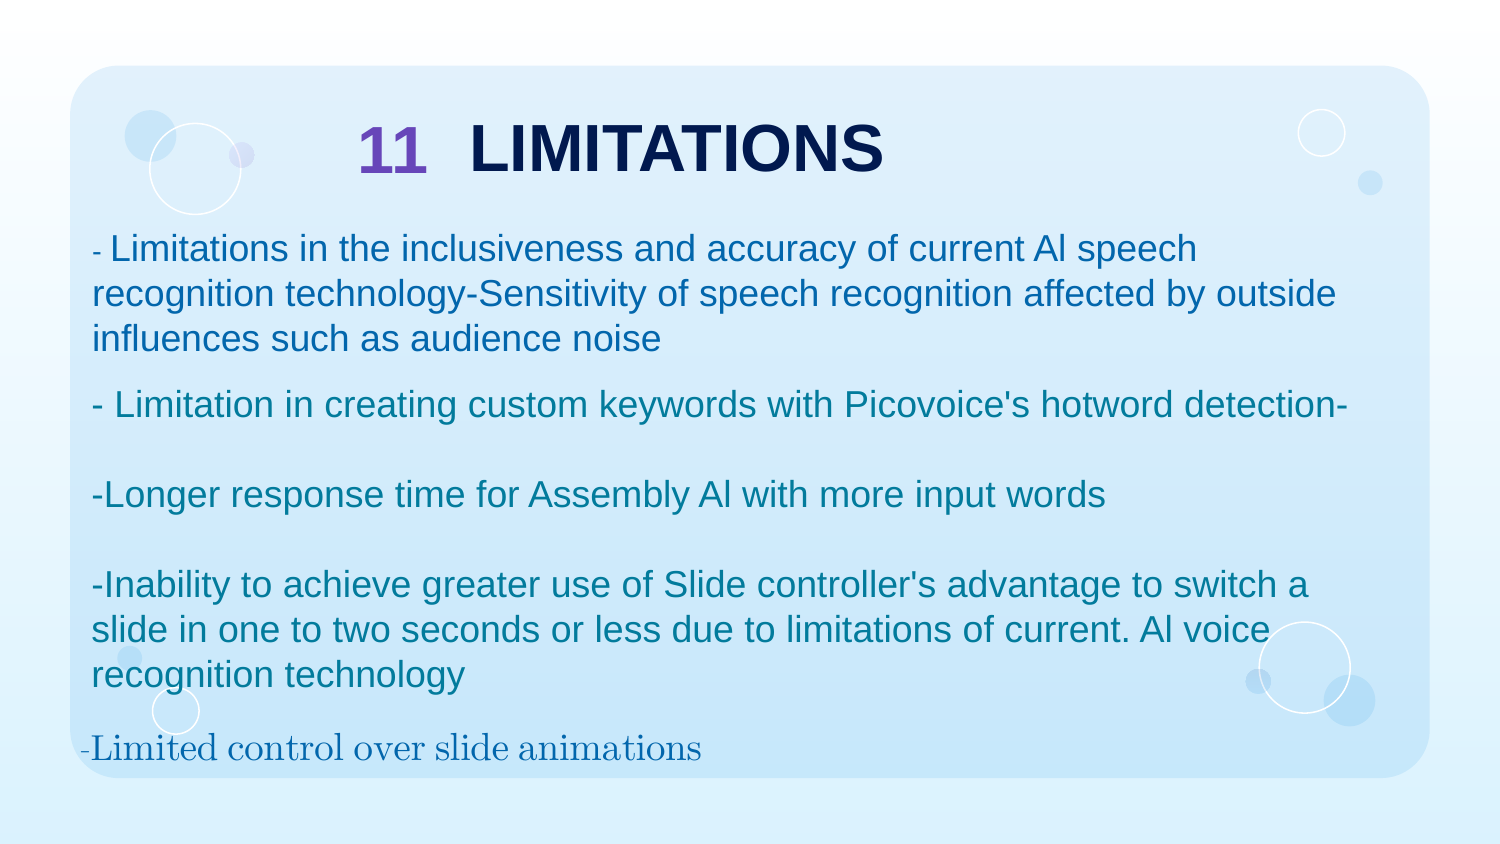

LIMITATIONS
 11
- Limitations in the inclusiveness and accuracy of current Al speech recognition technology-Sensitivity of speech recognition affected by outside influences such as audience noise
- Limitation in creating custom keywords with Picovoice's hotword detection-

-Longer response time for Assembly Al with more input words

-Inability to achieve greater use of Slide controller's advantage to switch a slide in one to two seconds or less due to limitations of current. Al voice recognition technology
-Limited control over slide animations